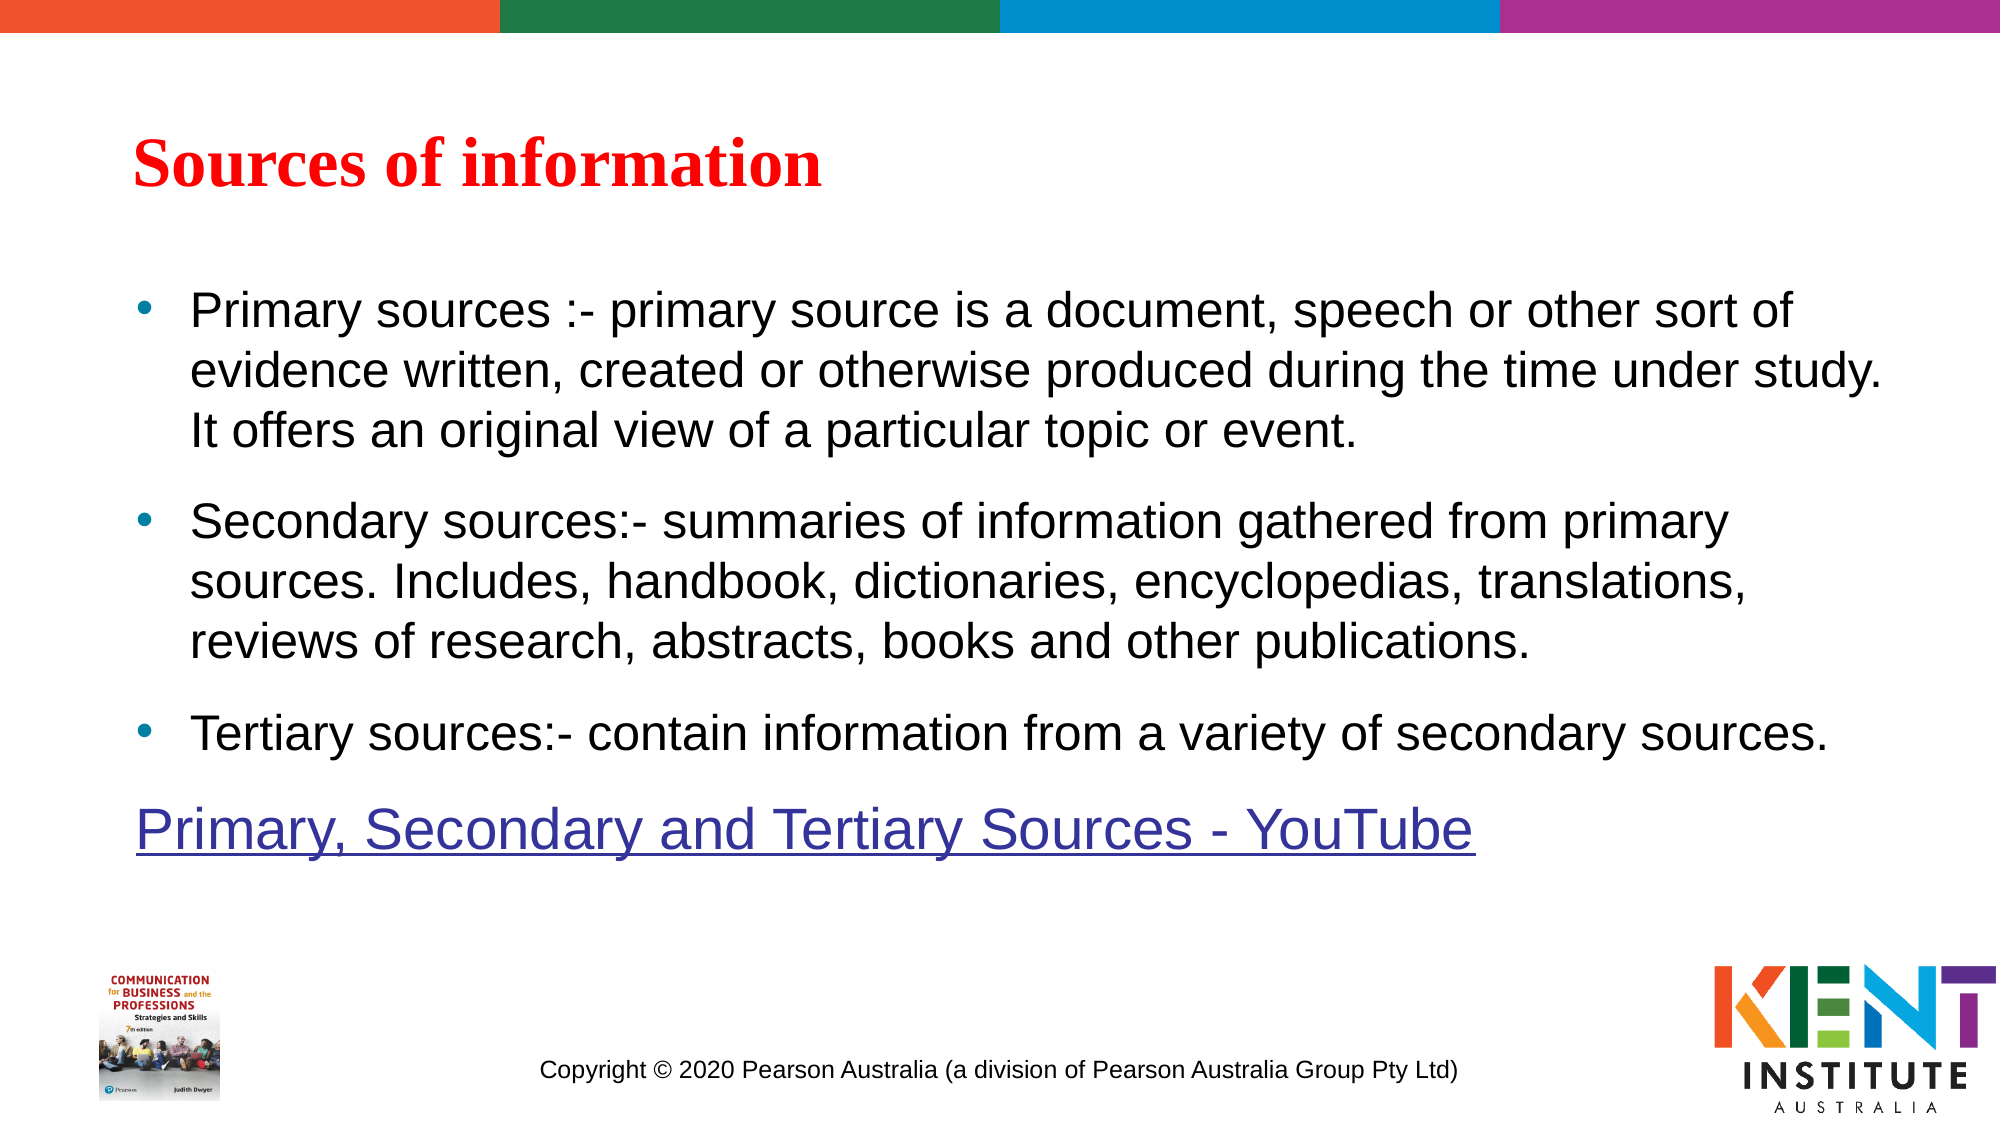

# Sources of information
Primary sources :- primary source is a document, speech or other sort of evidence written, created or otherwise produced during the time under study. It offers an original view of a particular topic or event.
Secondary sources:- summaries of information gathered from primary sources. Includes, handbook, dictionaries, encyclopedias, translations, reviews of research, abstracts, books and other publications.
Tertiary sources:- contain information from a variety of secondary sources.
Primary, Secondary and Tertiary Sources - YouTube